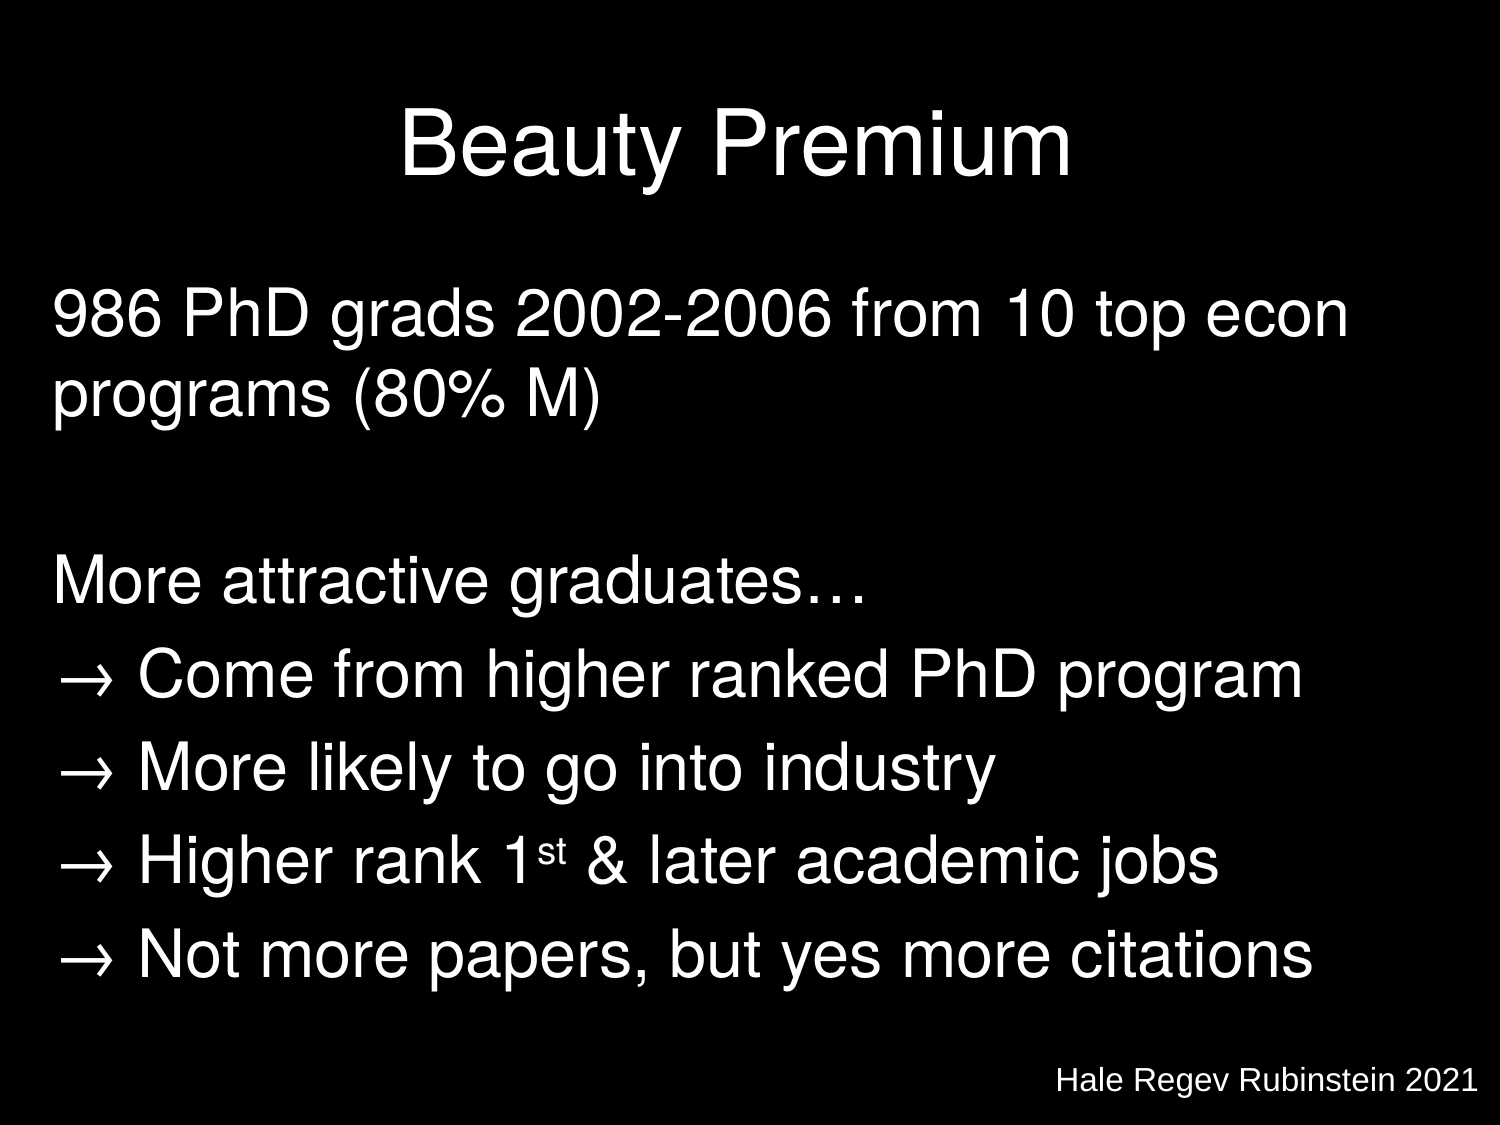

# Beauty Premium
986 PhD grads 2002-2006 from 10 top econ programs (80% M)

More attractive graduates…
→ Come from higher ranked PhD program
→ More likely to go into industry
→ Higher rank 1st & later academic jobs
→ Not more papers, but yes more citations
Hale Regev Rubinstein 2021